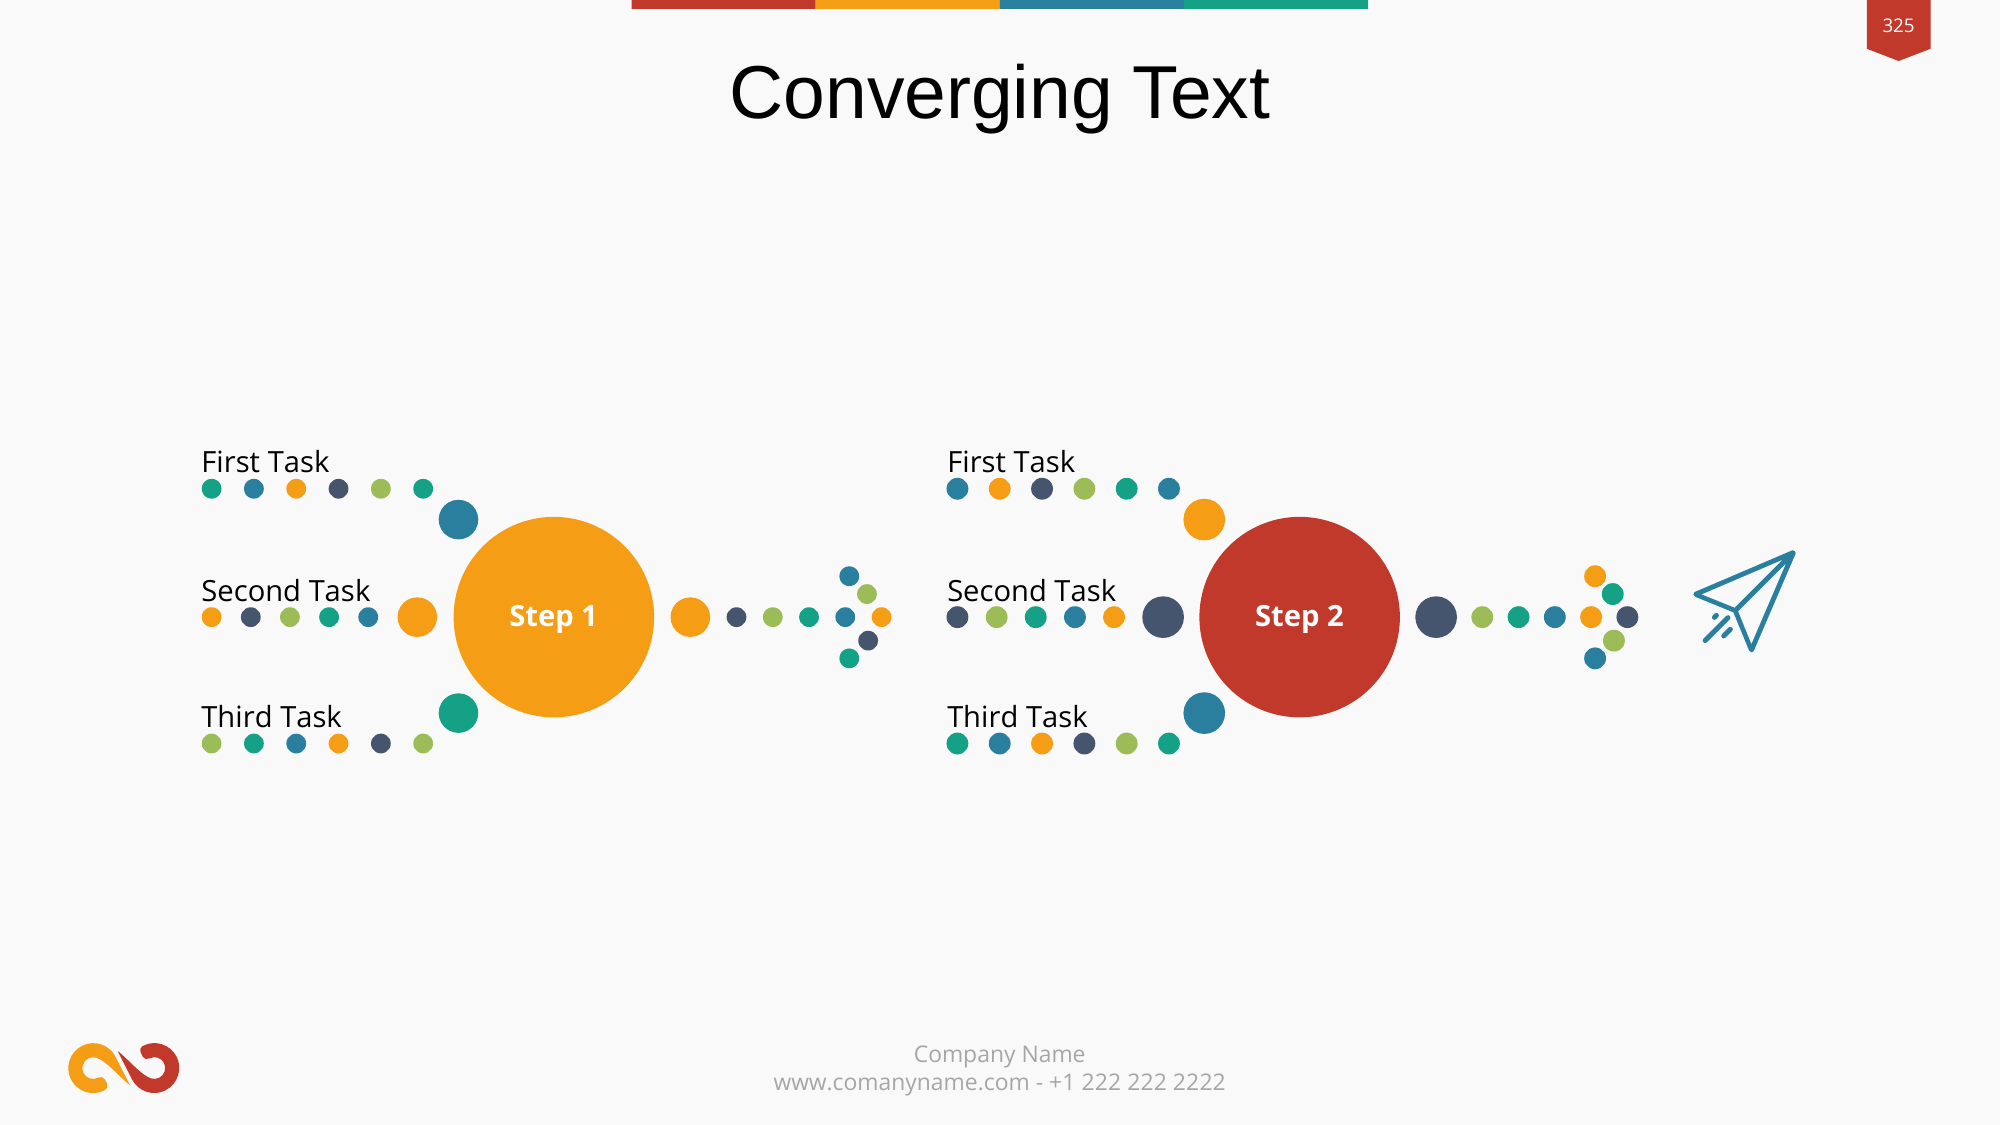

Converging Text
Step 1
First Task
Second Task
Third Task
Step 2
First Task
Second Task
Third Task